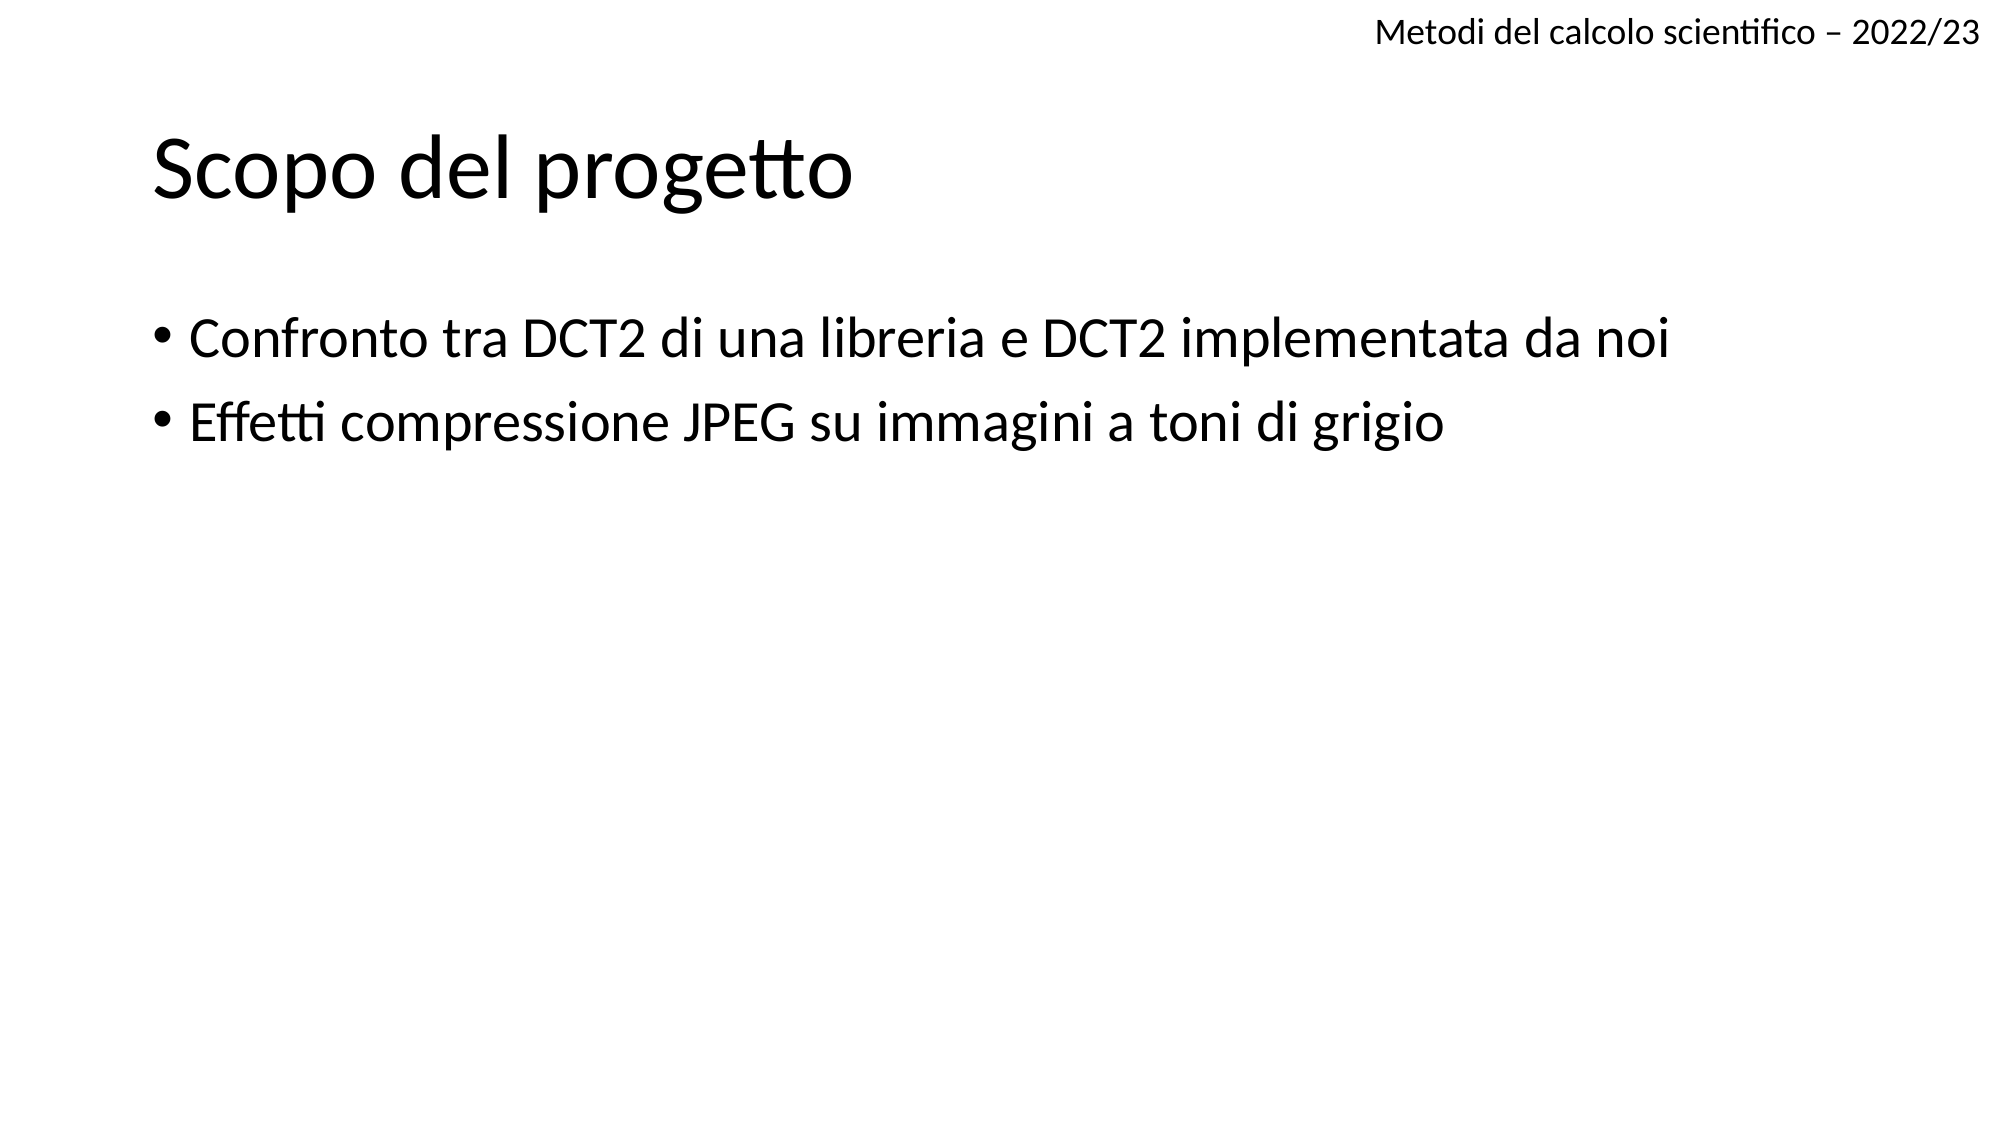

Metodi del calcolo scientifico – 2022/23
# Scopo del progetto
Confronto tra DCT2 di una libreria e DCT2 implementata da noi
Effetti compressione JPEG su immagini a toni di grigio